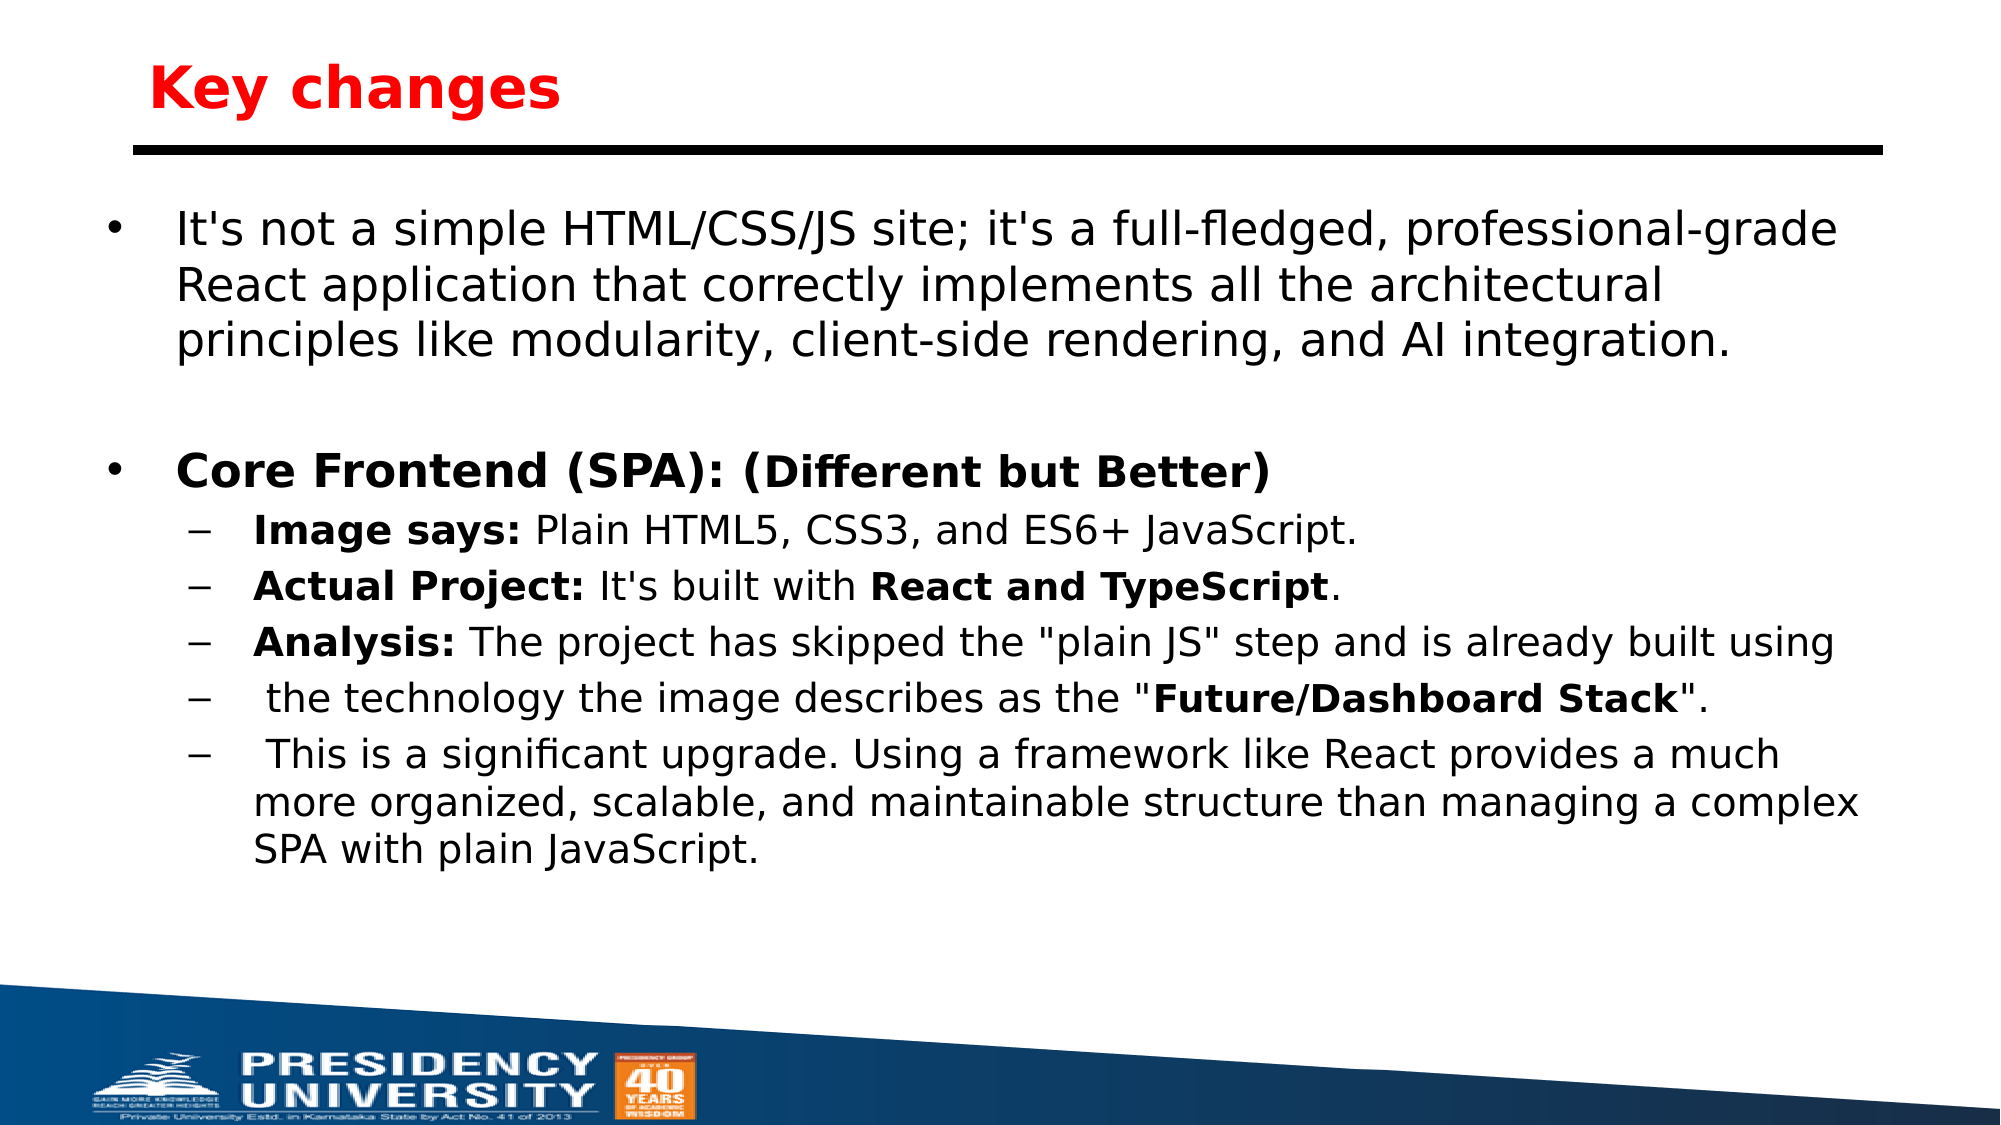

# Key changes
It's not a simple HTML/CSS/JS site; it's a full-fledged, professional-grade React application that correctly implements all the architectural principles like modularity, client-side rendering, and AI integration.

Core Frontend (SPA): (Different but Better)
Image says: Plain HTML5, CSS3, and ES6+ JavaScript.
Actual Project: It's built with React and TypeScript.
Analysis: The project has skipped the "plain JS" step and is already built using
 the technology the image describes as the "Future/Dashboard Stack".
 This is a significant upgrade. Using a framework like React provides a much   more organized, scalable, and maintainable structure than managing a complex SPA with plain JavaScript.